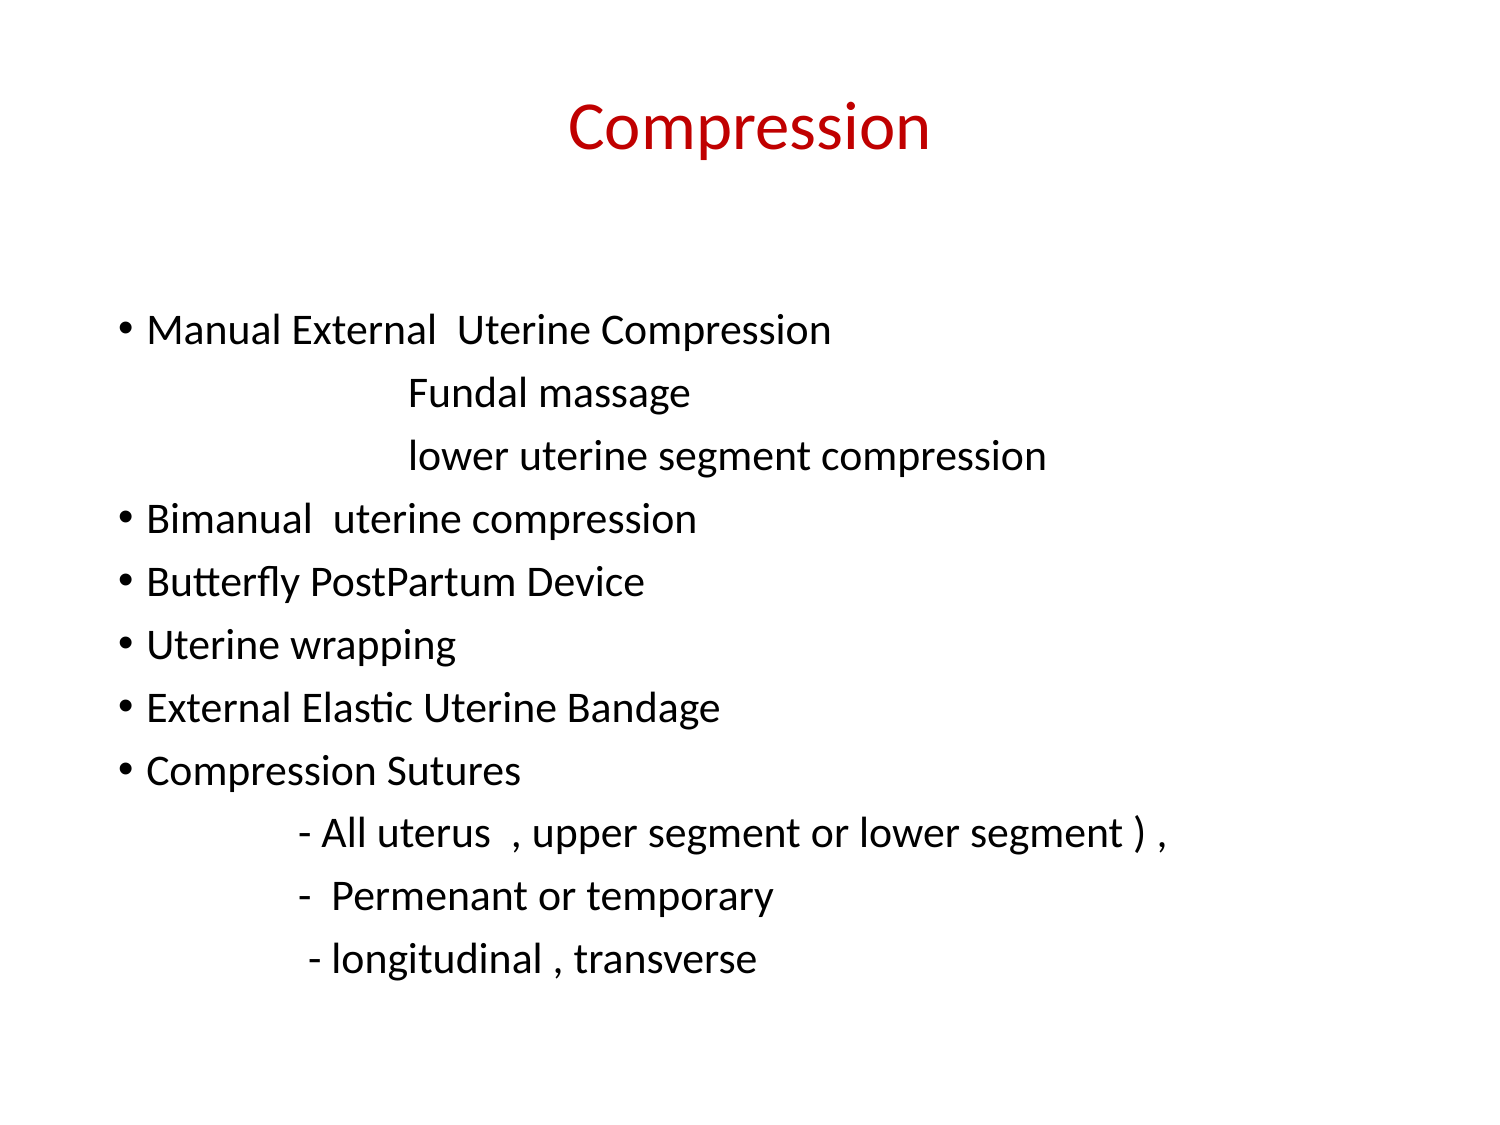

# Compression
Manual External  Uterine Compression
                             Fundal massage
                             lower uterine segment compression
Bimanual  uterine compression
Butterfly PostPartum Device
Uterine wrapping
External Elastic Uterine Bandage
Compression Sutures
                  - All uterus  , upper segment or lower segment ) ,
                  -  Permenant or temporary
                   - longitudinal , transverse